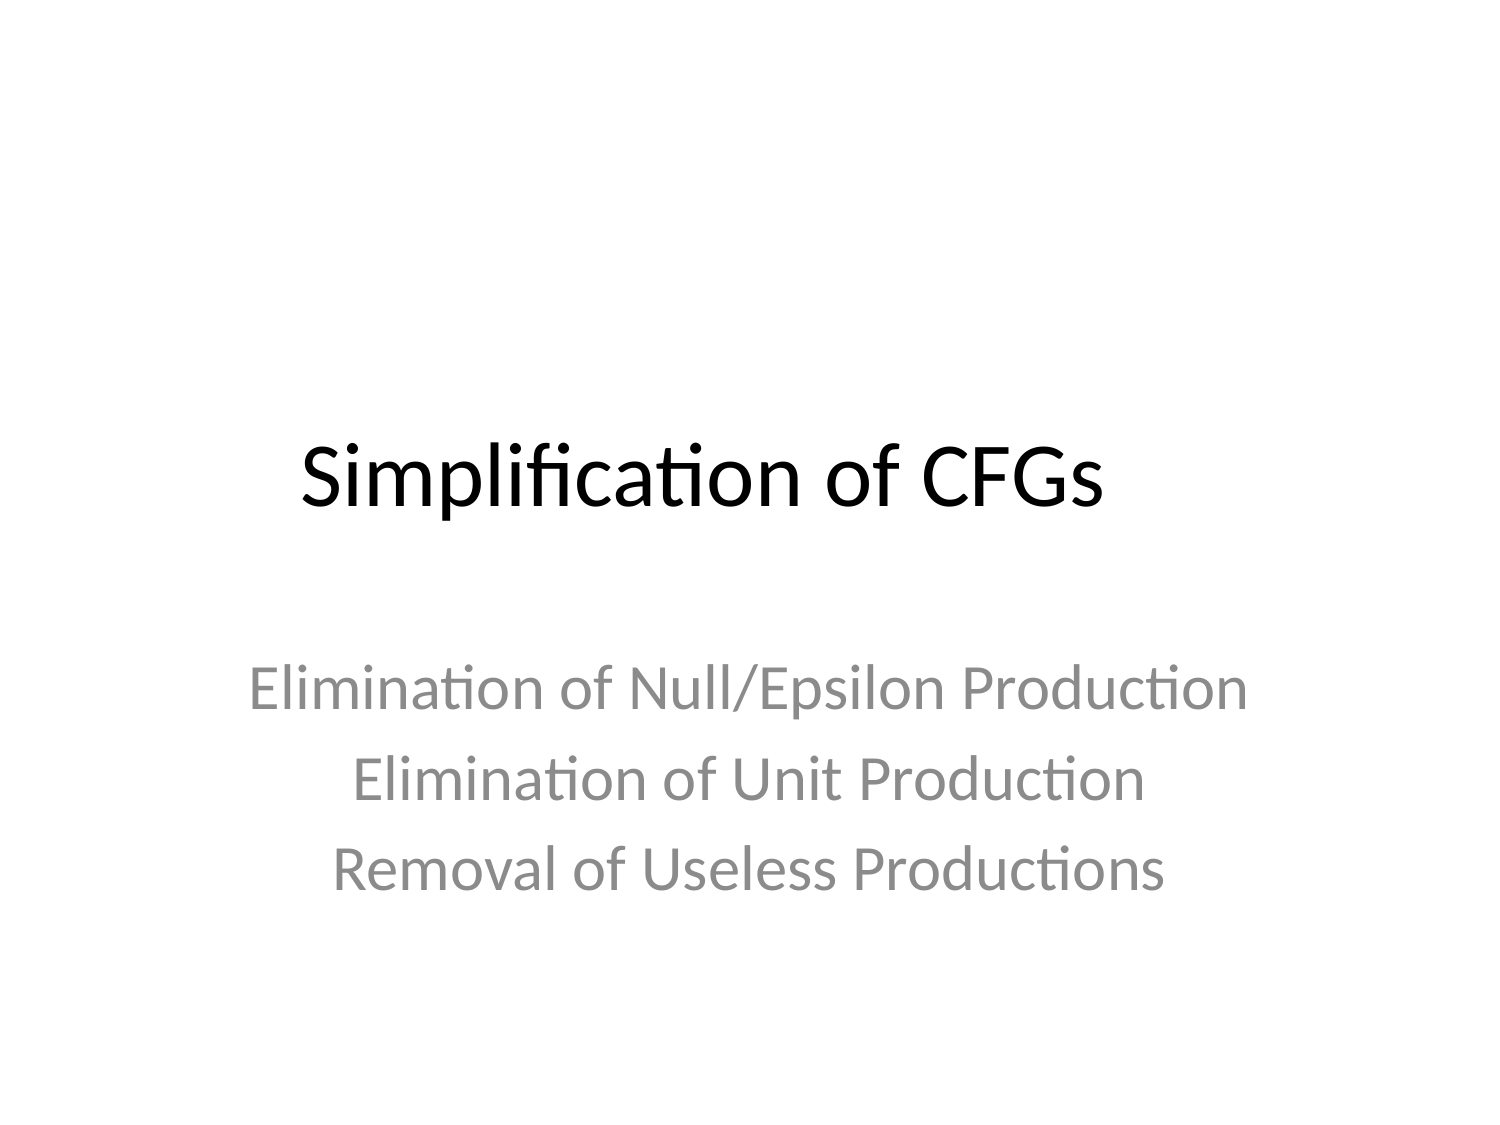

# Simplification of CFGs
Elimination of Null/Epsilon Production
Elimination of Unit Production
Removal of Useless Productions